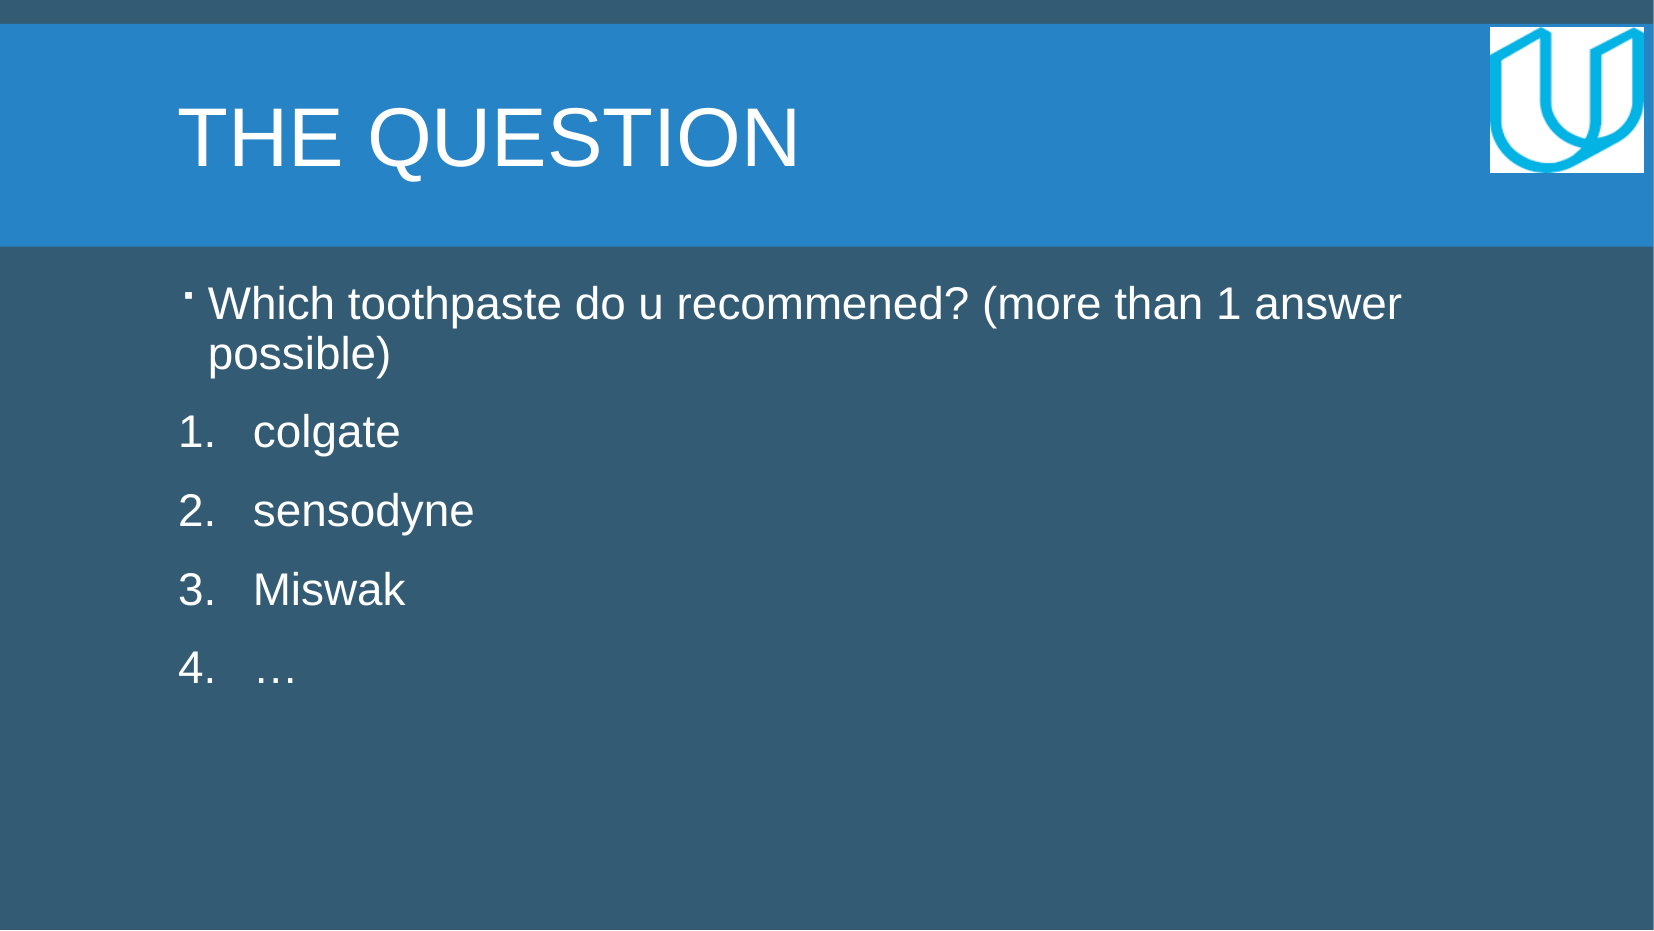

The question
Which toothpaste do u recommened? (more than 1 answer possible)
colgate
sensodyne
Miswak
…